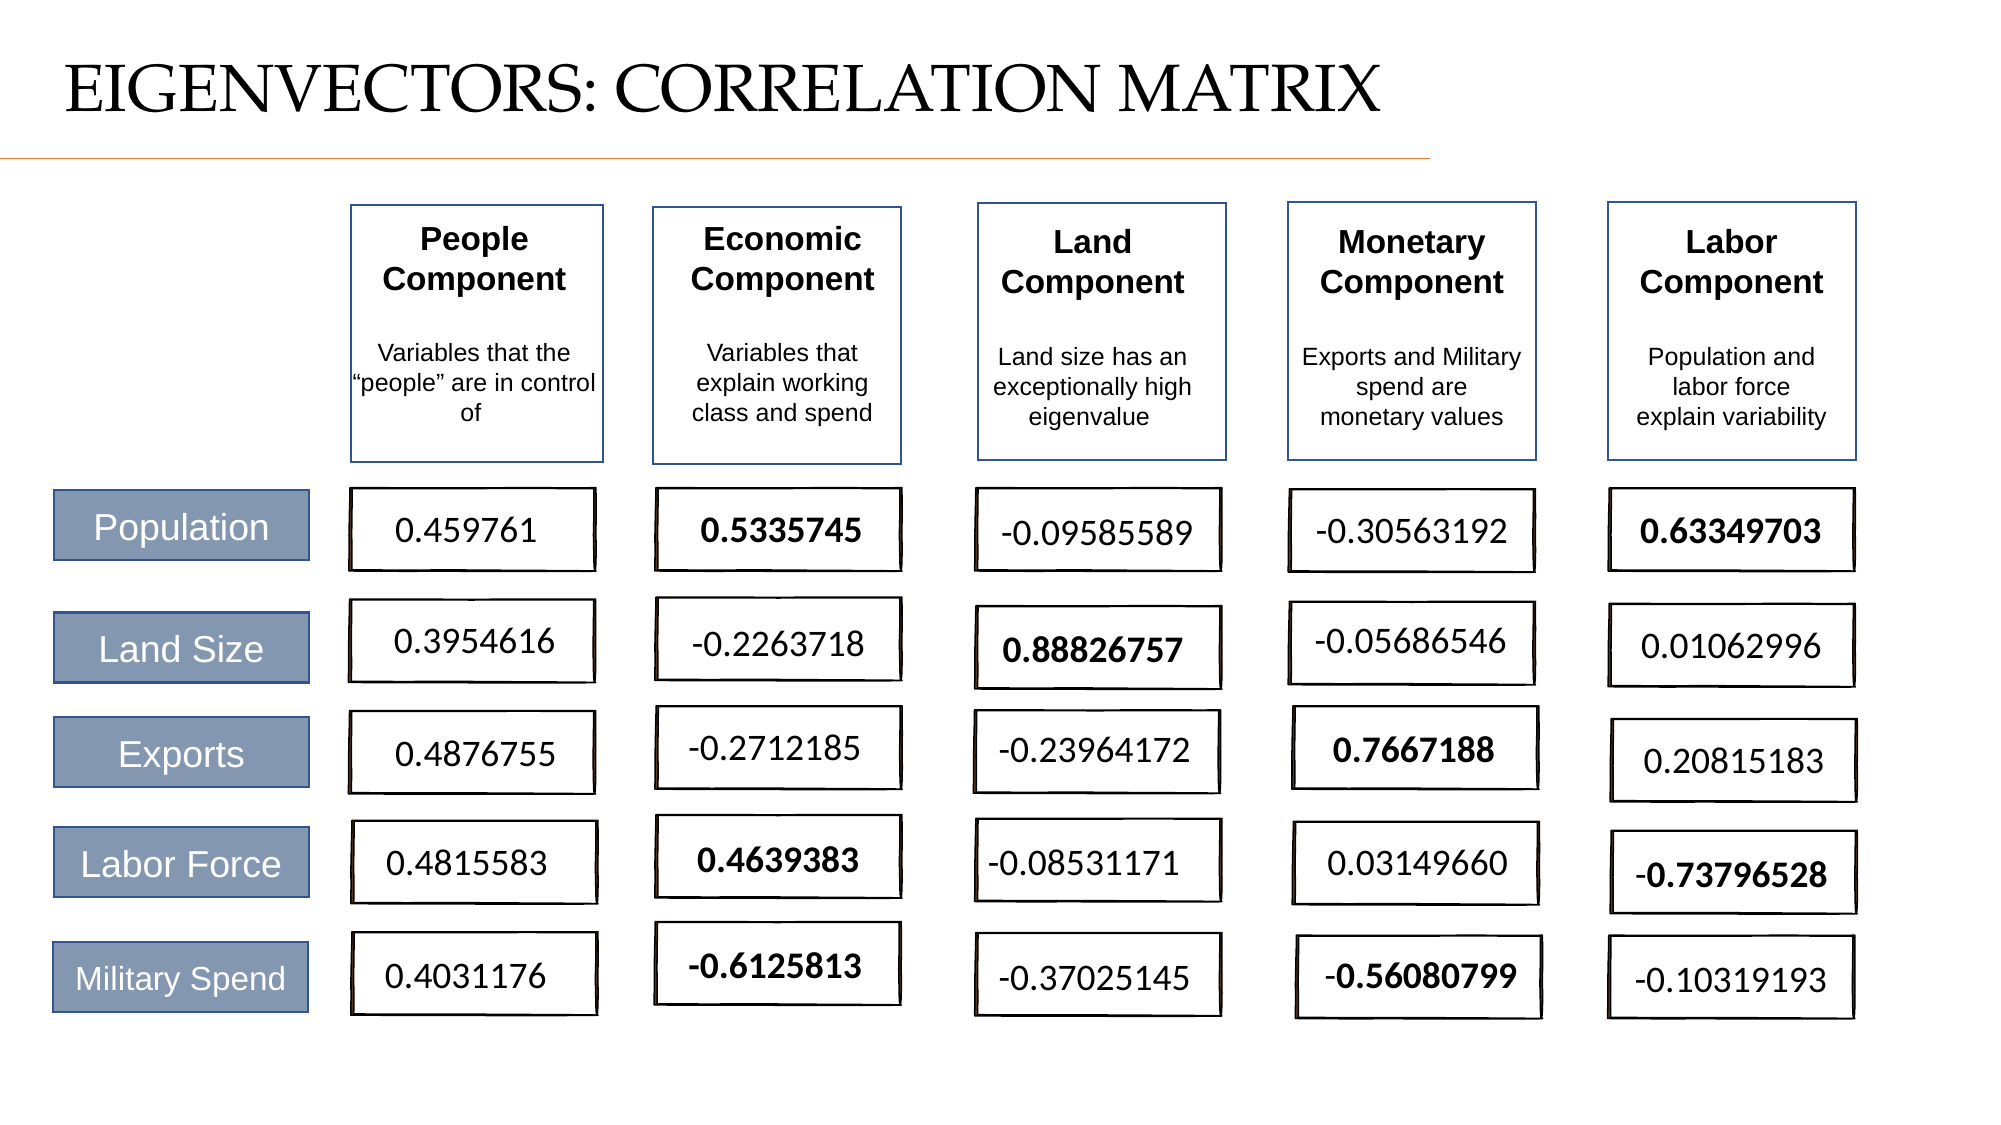

# EIGENVECTORS: CORRELATION MATRIX

People Component

Variables that the “people” are in control of
Economic Component

Variables that explain working class and spend
Land Component

Land size has an exceptionally high eigenvalue
Monetary
Component

Exports and Military spend are monetary values
Labor
Component

Population and labor force explain variability

Population
0.5335745
0.459761
0.63349703
-0.30563192
-0.09585589

0.3954616
-0.05686546
-0.2263718
Land Size
0.01062996
0.88826757

-0.2712185
0.7667188
-0.23964172
Exports

0.4876755
0.20815183

0.4639383
Labor Force
0.4815583
-0.08531171
0.03149660

-0.73796528

-0.6125813

Military Spend
0.4031176
-0.56080799
-0.37025145
-0.10319193